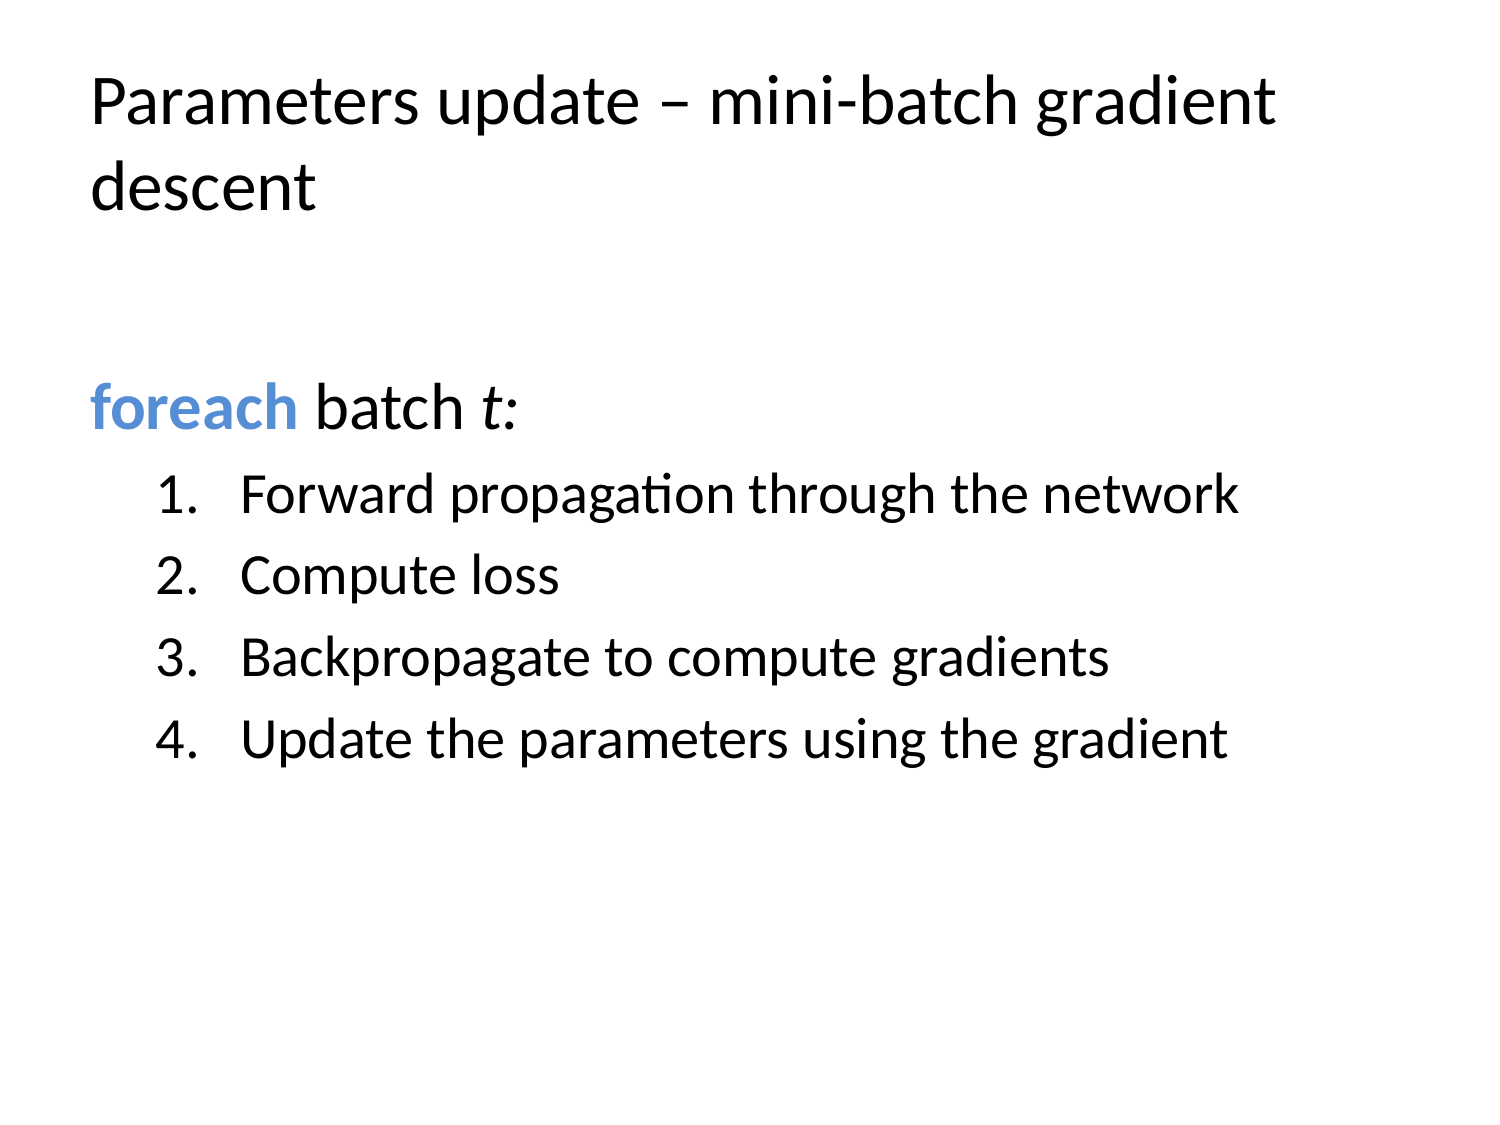

# Parameters update – mini-batch gradient descent

foreach batch t:
Forward propagation through the network
Compute loss
Backpropagate to compute gradients
Update the parameters using the gradient